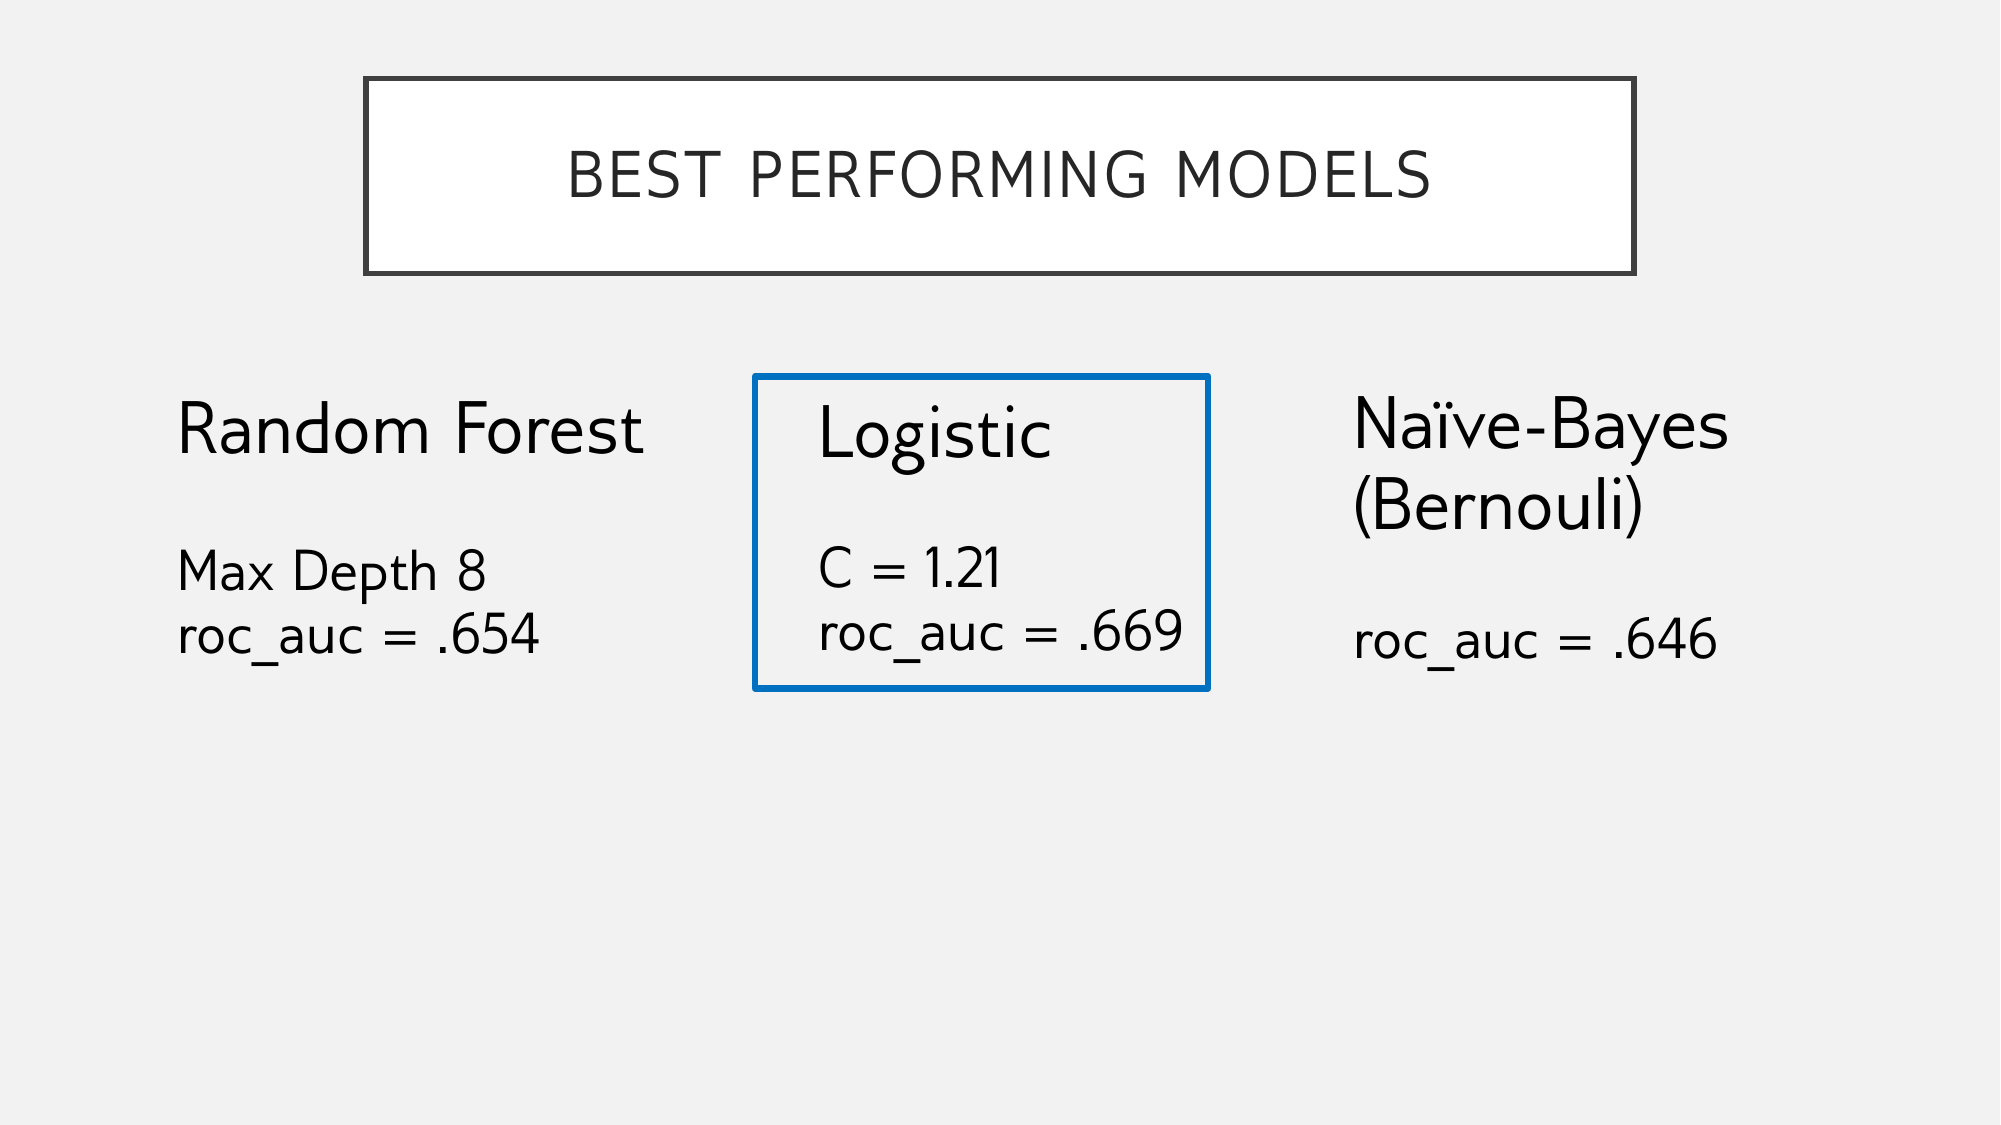

# Best Performing Models
Random Forest
Max Depth 8
roc_auc = .654
Naïve-Bayes
(Bernouli)
roc_auc = .646
Logistic
C = 1.21
roc_auc = .669